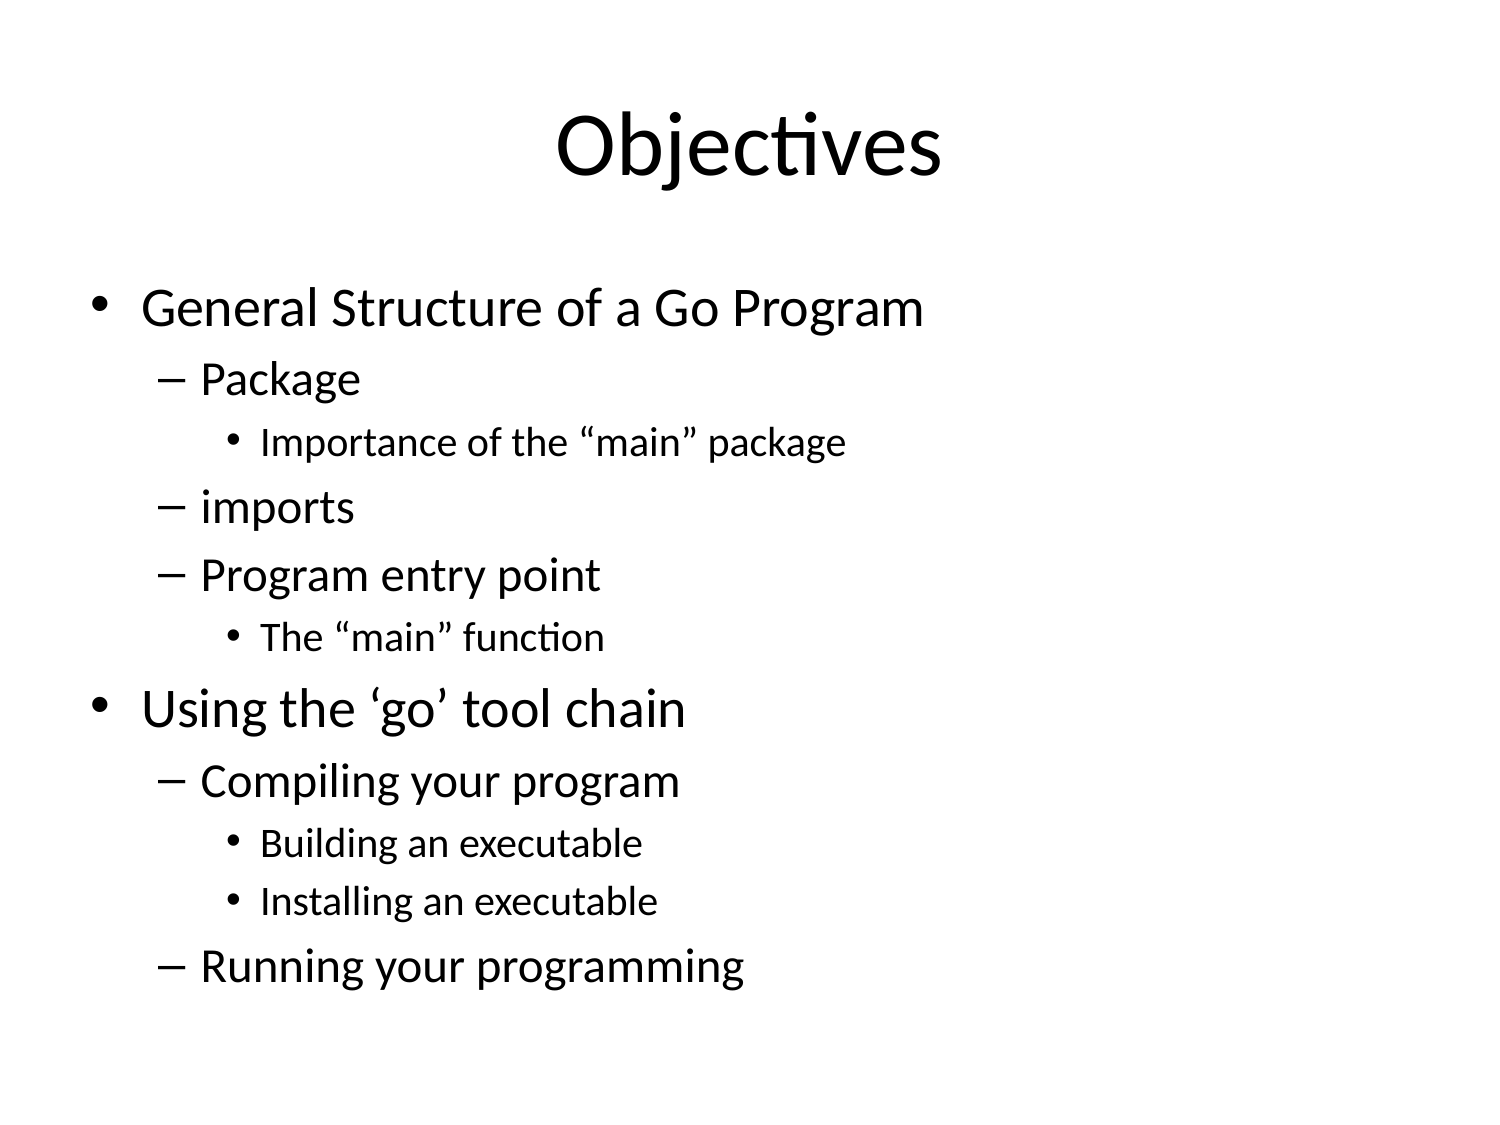

# Objectives
General Structure of a Go Program
Package
Importance of the “main” package
imports
Program entry point
The “main” function
Using the ‘go’ tool chain
Compiling your program
Building an executable
Installing an executable
Running your programming